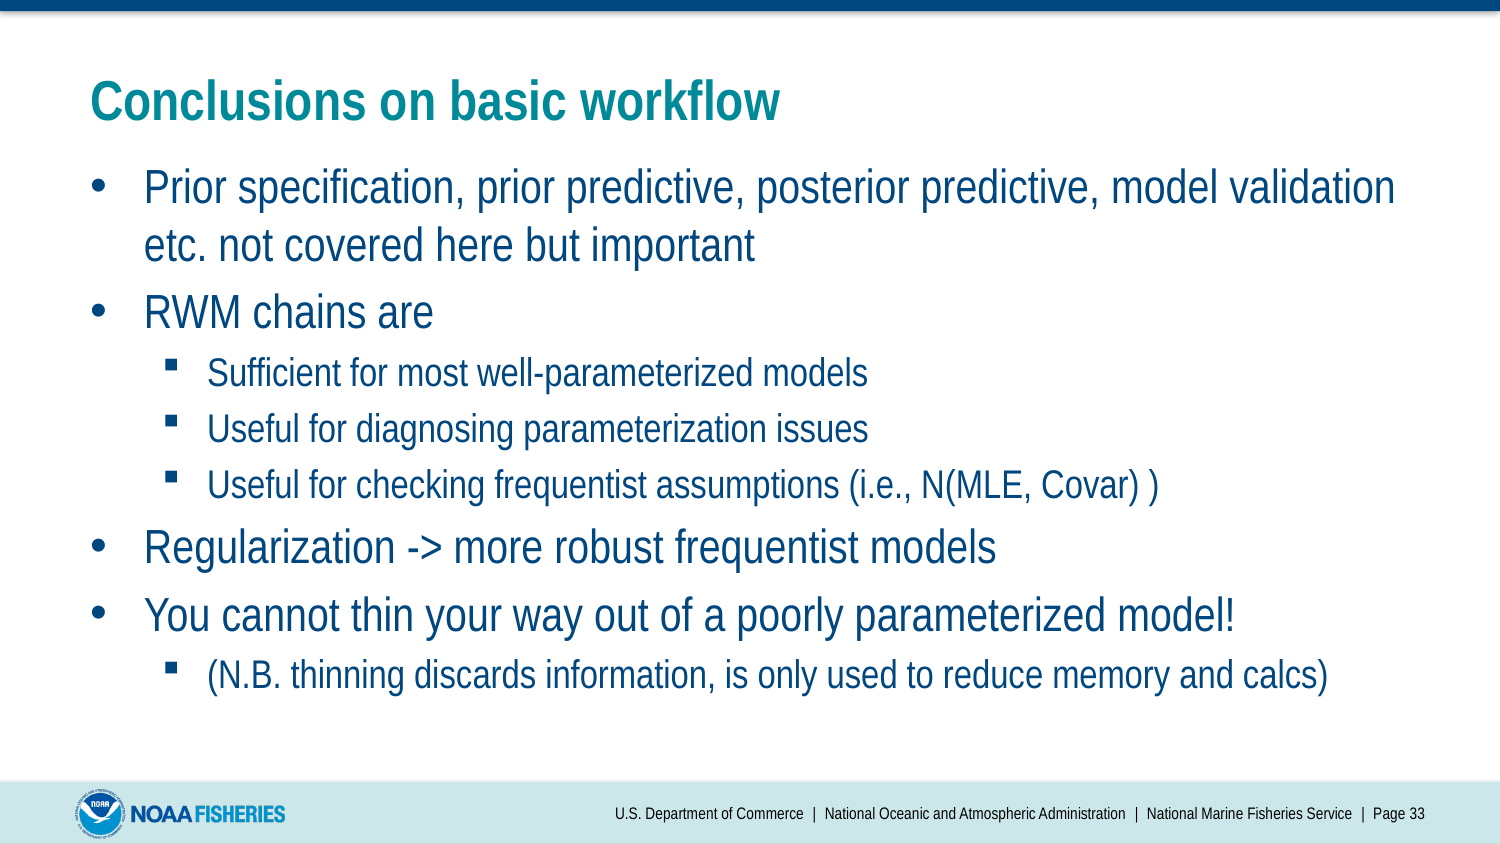

# Conclusions on basic workflow
Prior specification, prior predictive, posterior predictive, model validation etc. not covered here but important
RWM chains are
Sufficient for most well-parameterized models
Useful for diagnosing parameterization issues
Useful for checking frequentist assumptions (i.e., N(MLE, Covar) )
Regularization -> more robust frequentist models
You cannot thin your way out of a poorly parameterized model!
(N.B. thinning discards information, is only used to reduce memory and calcs)
U.S. Department of Commerce | National Oceanic and Atmospheric Administration | National Marine Fisheries Service | Page 33